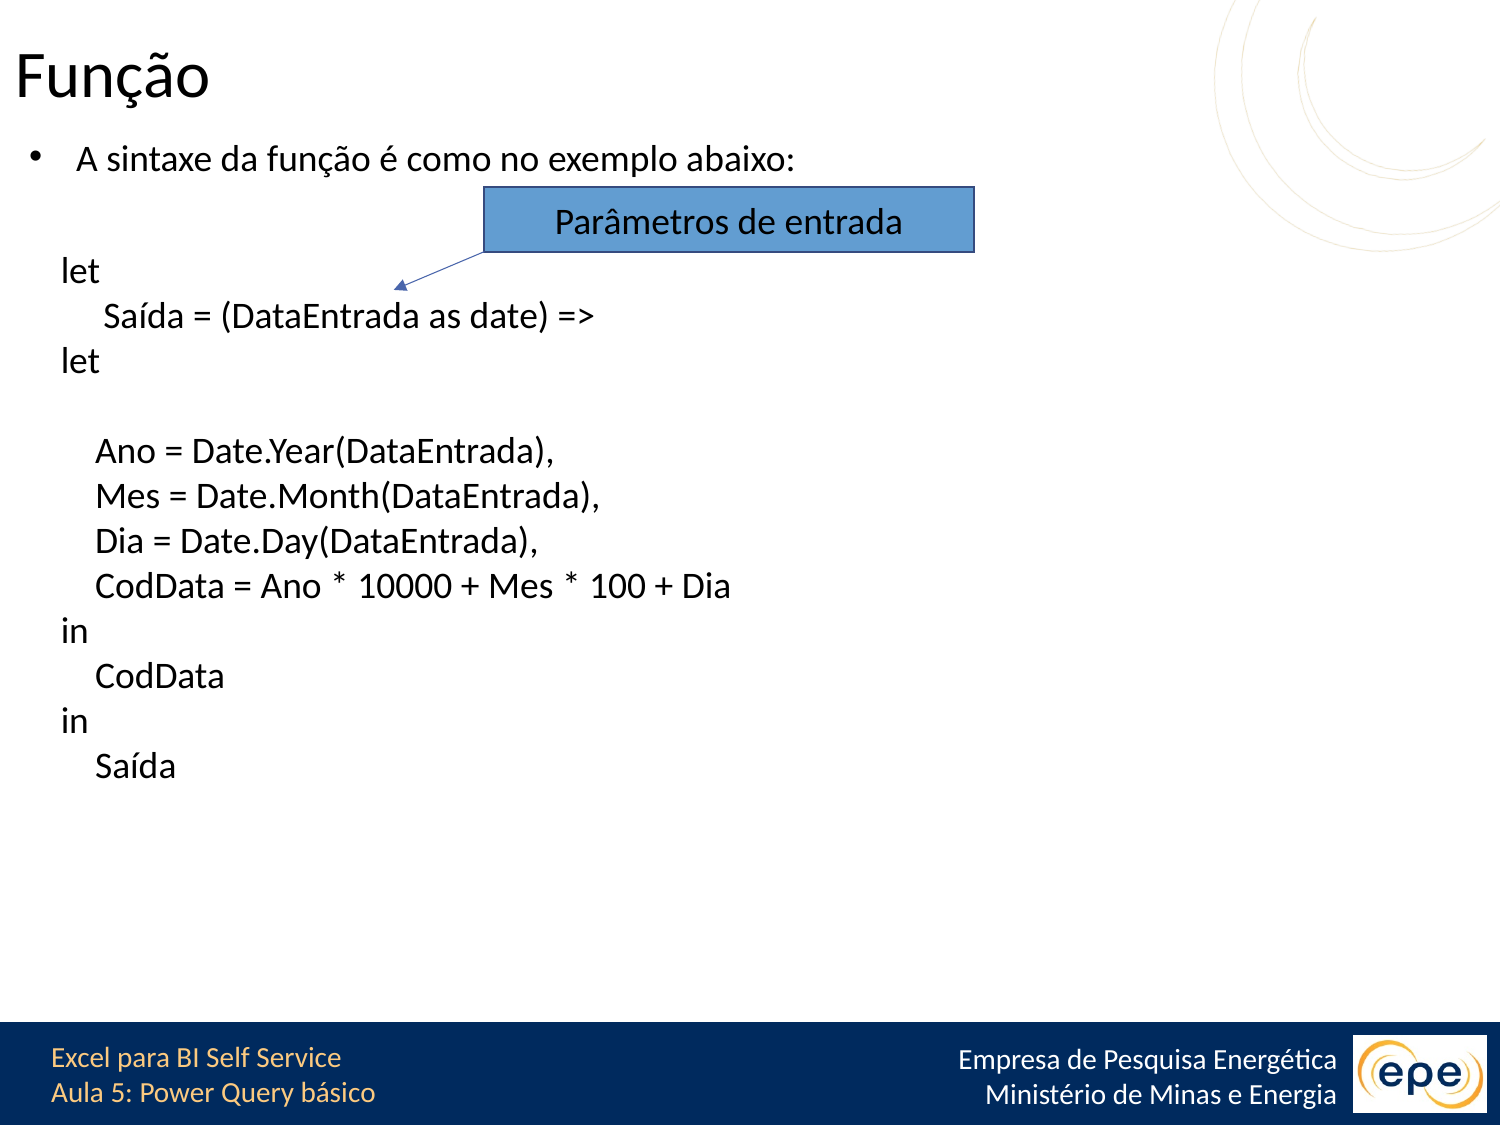

# Função
A sintaxe da função é como no exemplo abaixo:
Parâmetros de entrada
let
     Saída = (DataEntrada as date) =>
let

    Ano = Date.Year(DataEntrada),
    Mes = Date.Month(DataEntrada),
    Dia = Date.Day(DataEntrada),
    CodData = Ano * 10000 + Mes * 100 + Dia
in
    CodData
in
    Saída